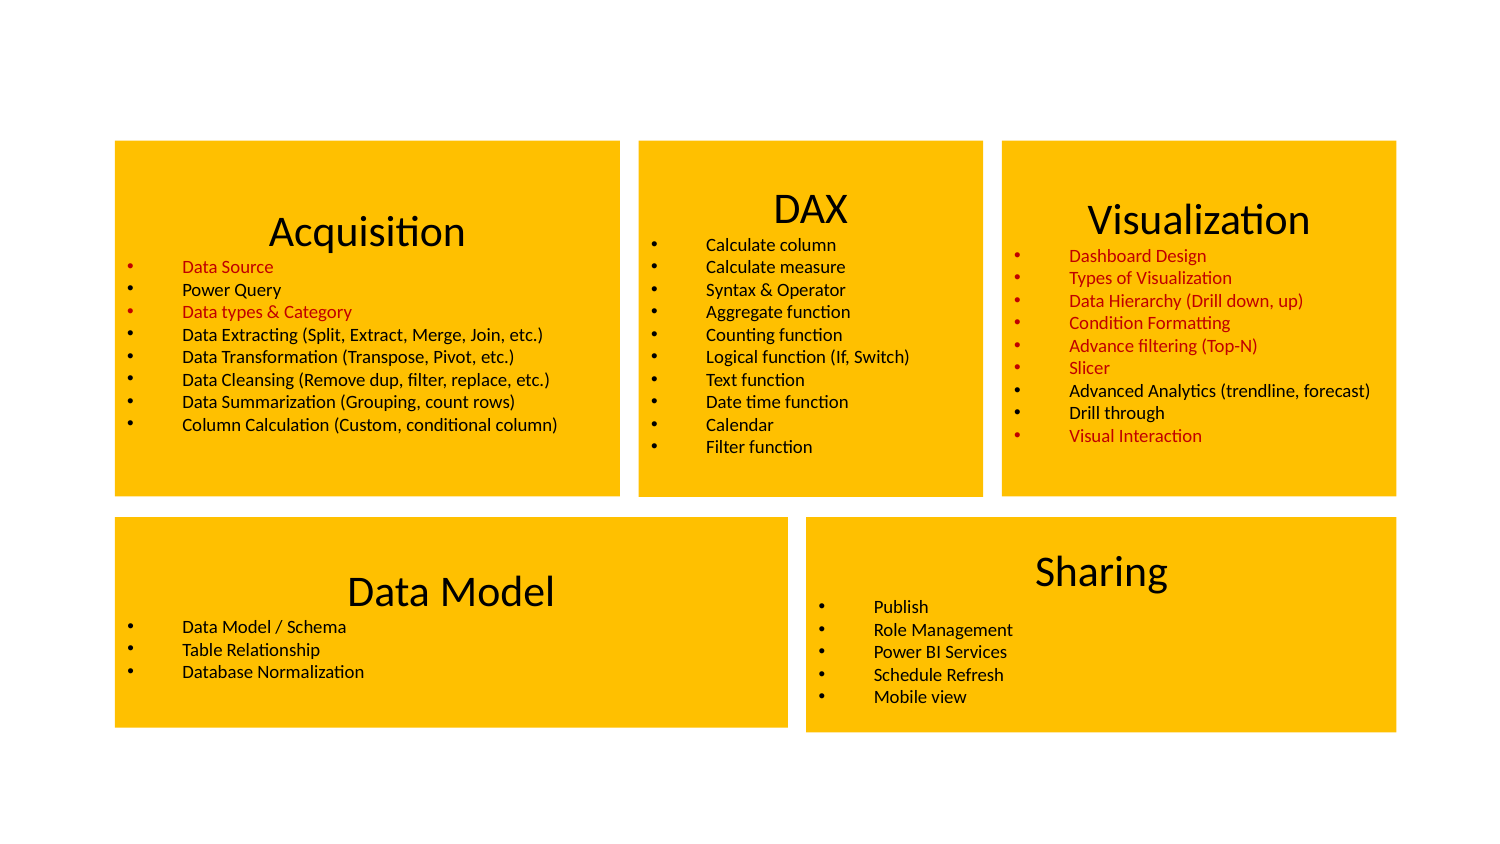

Acquisition
Data Source
Power Query
Data types & Category
Data Extracting (Split, Extract, Merge, Join, etc.)
Data Transformation (Transpose, Pivot, etc.)
Data Cleansing (Remove dup, filter, replace, etc.)
Data Summarization (Grouping, count rows)
Column Calculation (Custom, conditional column)
DAX
Calculate column
Calculate measure
Syntax & Operator
Aggregate function
Counting function
Logical function (If, Switch)
Text function
Date time function
Calendar
Filter function
Visualization
Dashboard Design
Types of Visualization
Data Hierarchy (Drill down, up)
Condition Formatting
Advance filtering (Top-N)
Slicer
Advanced Analytics (trendline, forecast)
Drill through
Visual Interaction
Data Model
Data Model / Schema
Table Relationship
Database Normalization
Sharing
Publish
Role Management
Power BI Services
Schedule Refresh
Mobile view